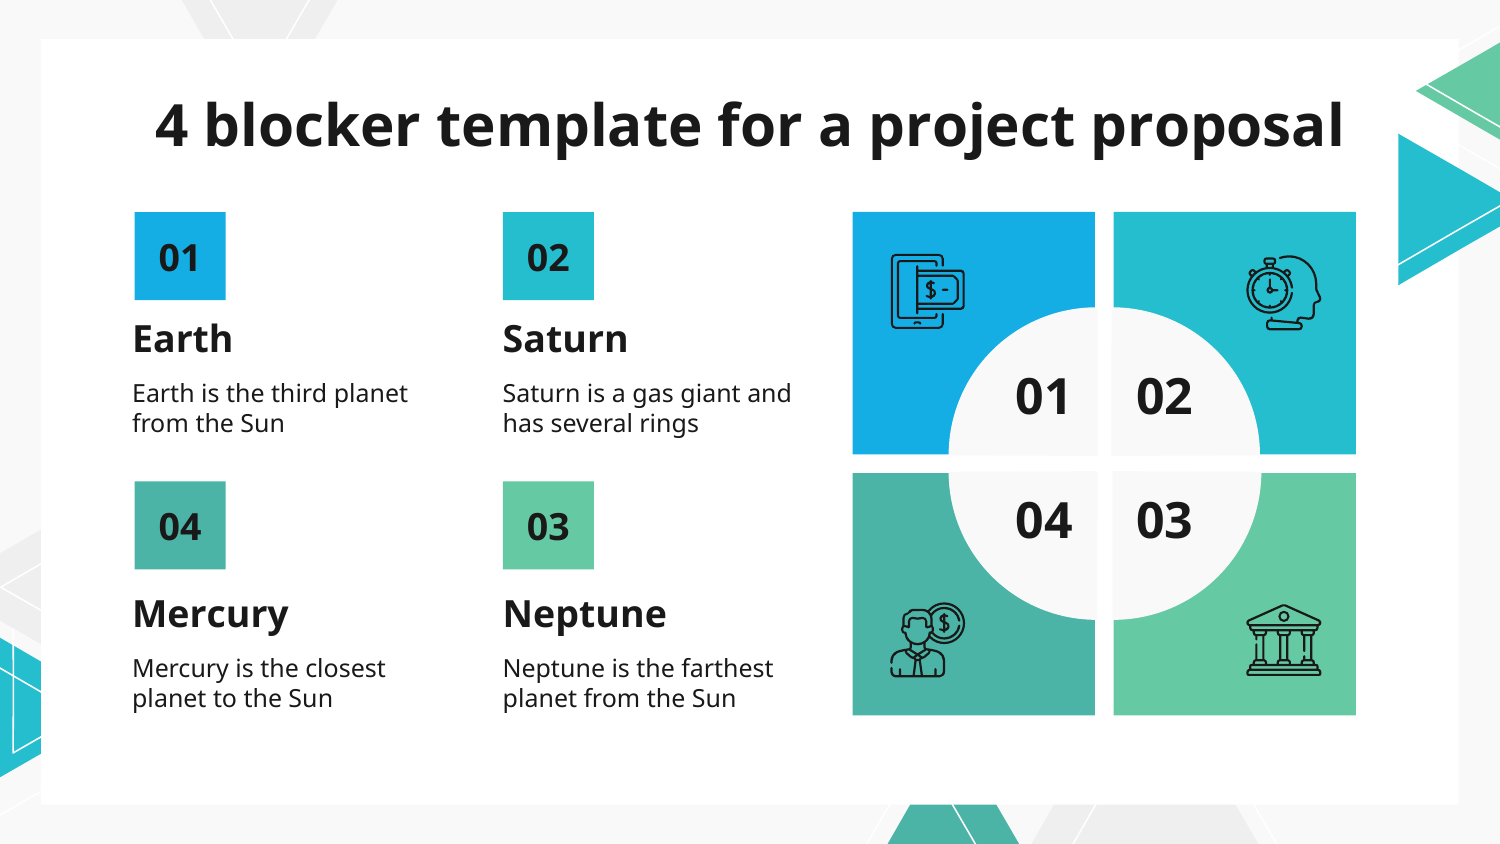

# 4 blocker template for a project proposal

01
02

Earth
Saturn

01
02
Earth is the third planet from the Sun
Saturn is a gas giant and has several rings

03
04

04
03
Mercury
Neptune

Mercury is the closest planet to the Sun
Neptune is the farthest planet from the Sun